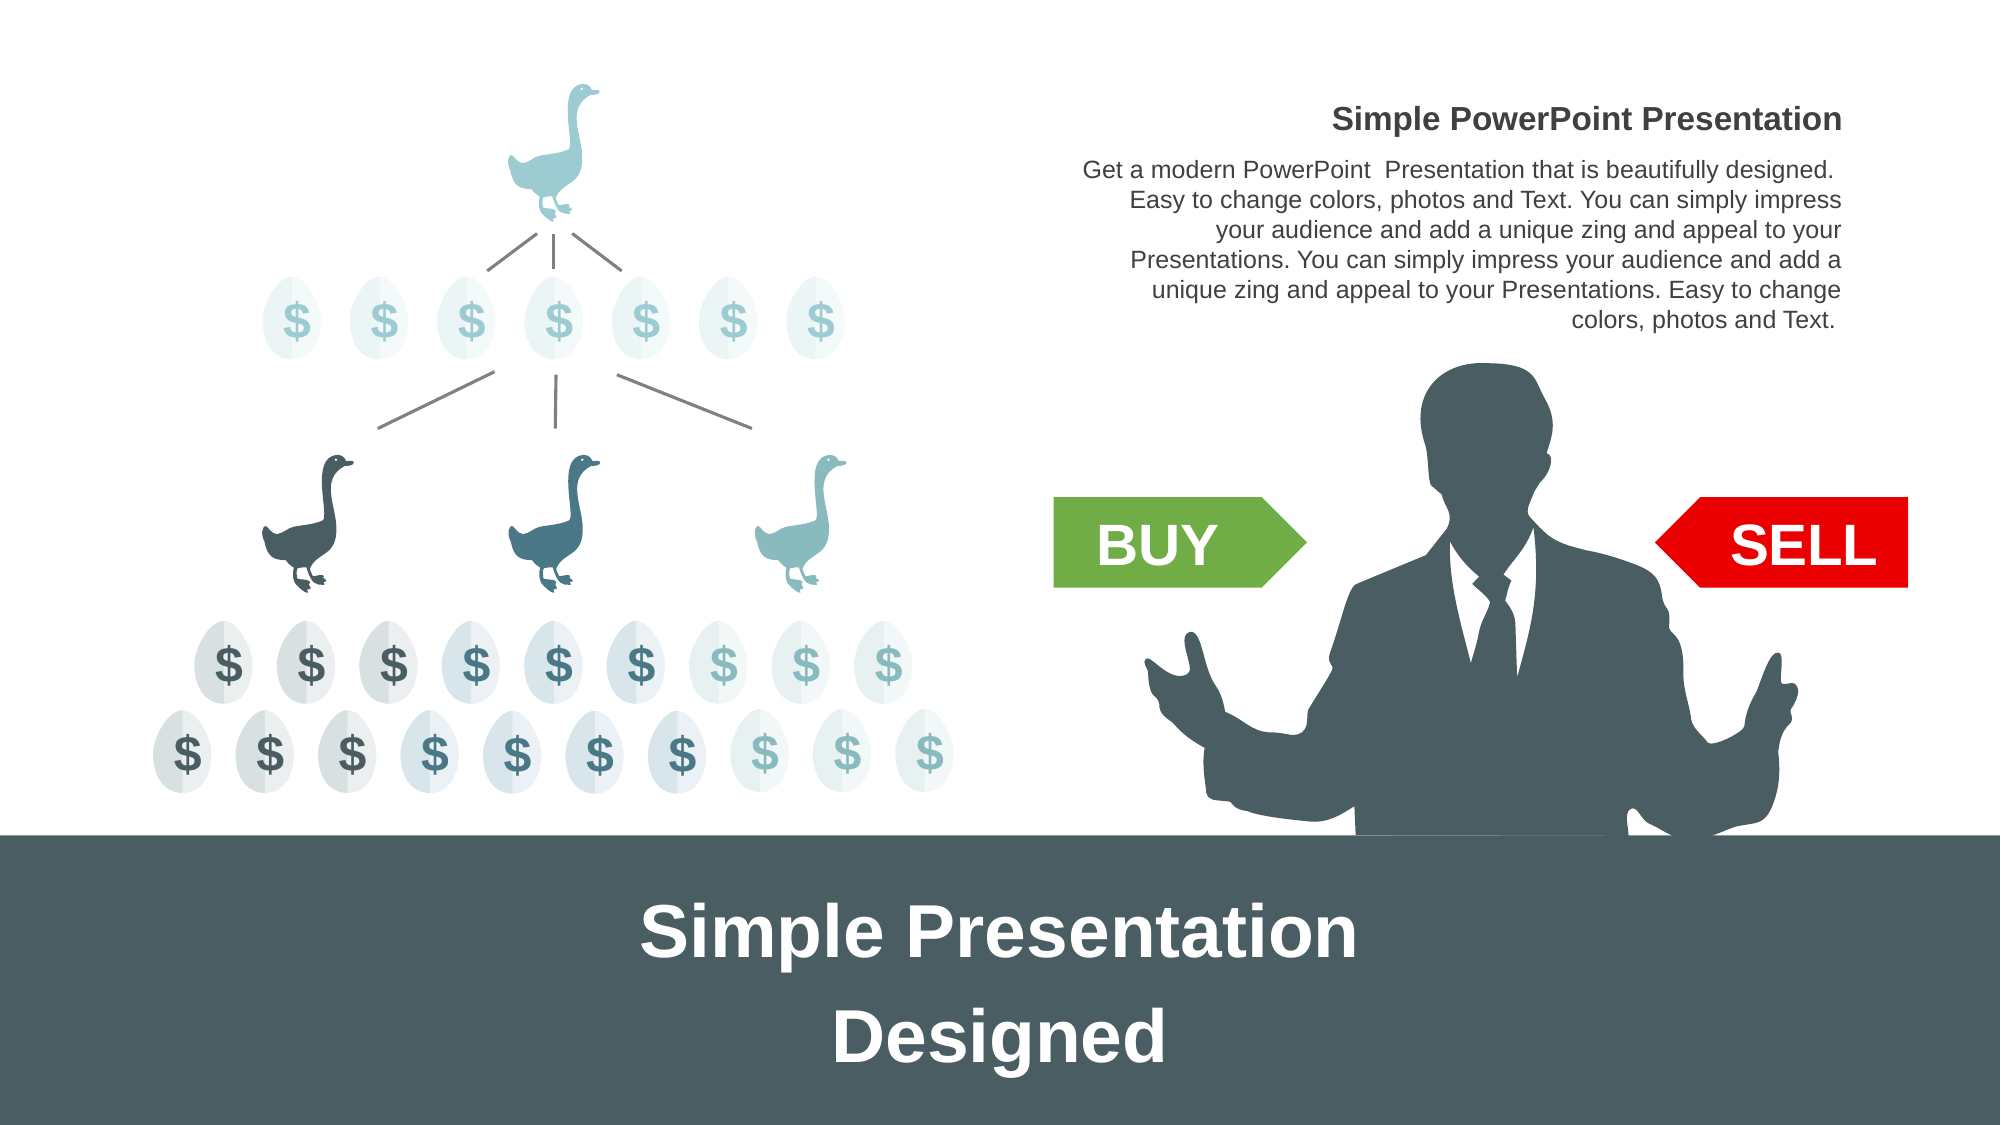

Simple PowerPoint Presentation
Get a modern PowerPoint  Presentation that is beautifully designed.  Easy to change colors, photos and Text. You can simply impress your audience and add a unique zing and appeal to your Presentations. You can simply impress your audience and add a unique zing and appeal to your Presentations. Easy to change colors, photos and Text.

$

$

$

$

$

$

$

BUY

SELL

$

$

$

$

$

$

$

$

$

$

$

$

$

$

$

$

$

$

$

Simple Presentation
Designed